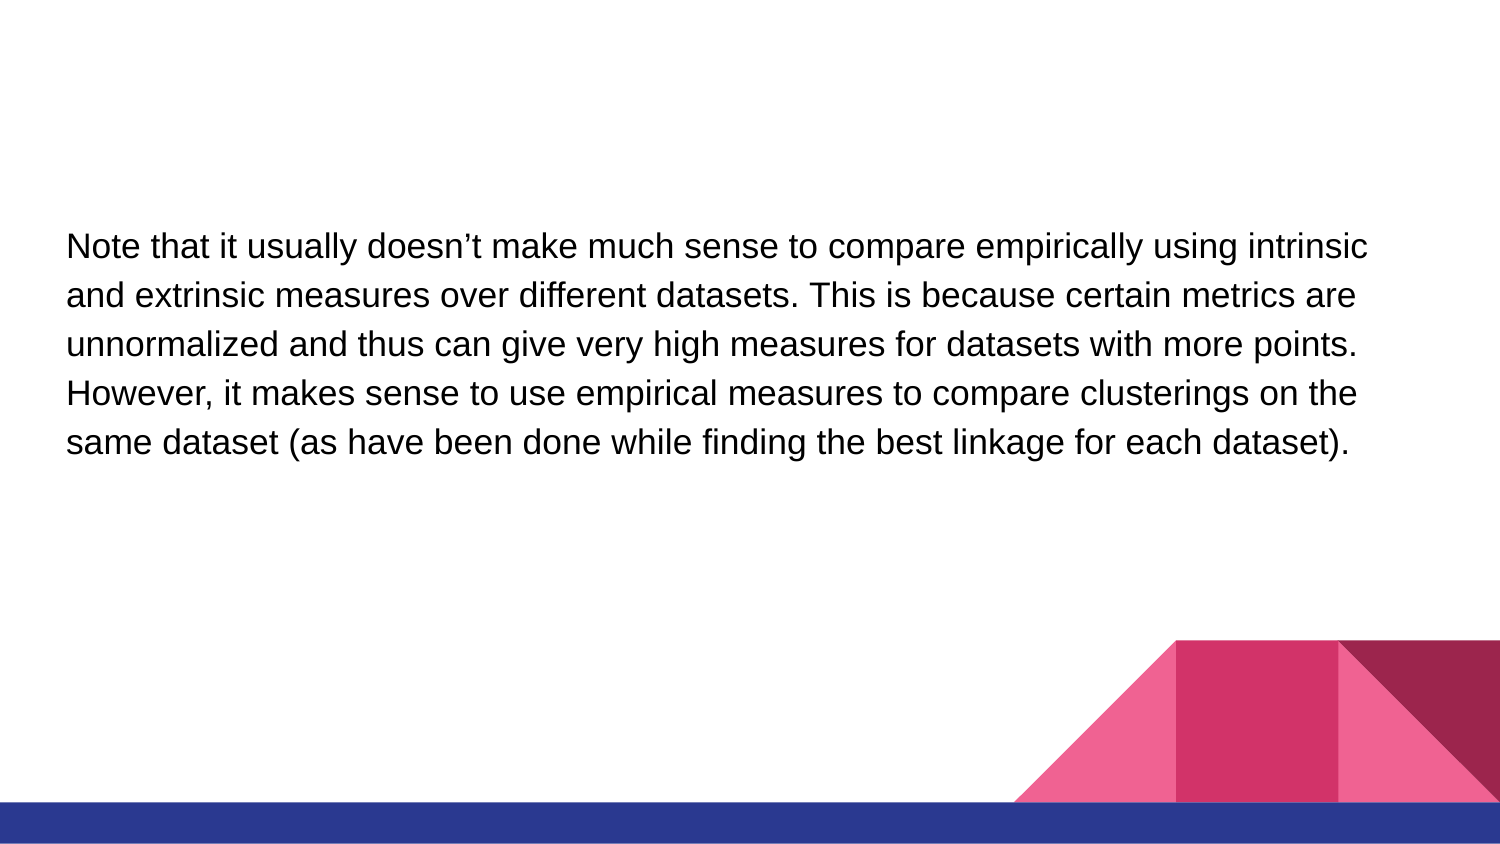

#
Note that it usually doesn’t make much sense to compare empirically using intrinsic and extrinsic measures over different datasets. This is because certain metrics are unnormalized and thus can give very high measures for datasets with more points. However, it makes sense to use empirical measures to compare clusterings on the same dataset (as have been done while finding the best linkage for each dataset).